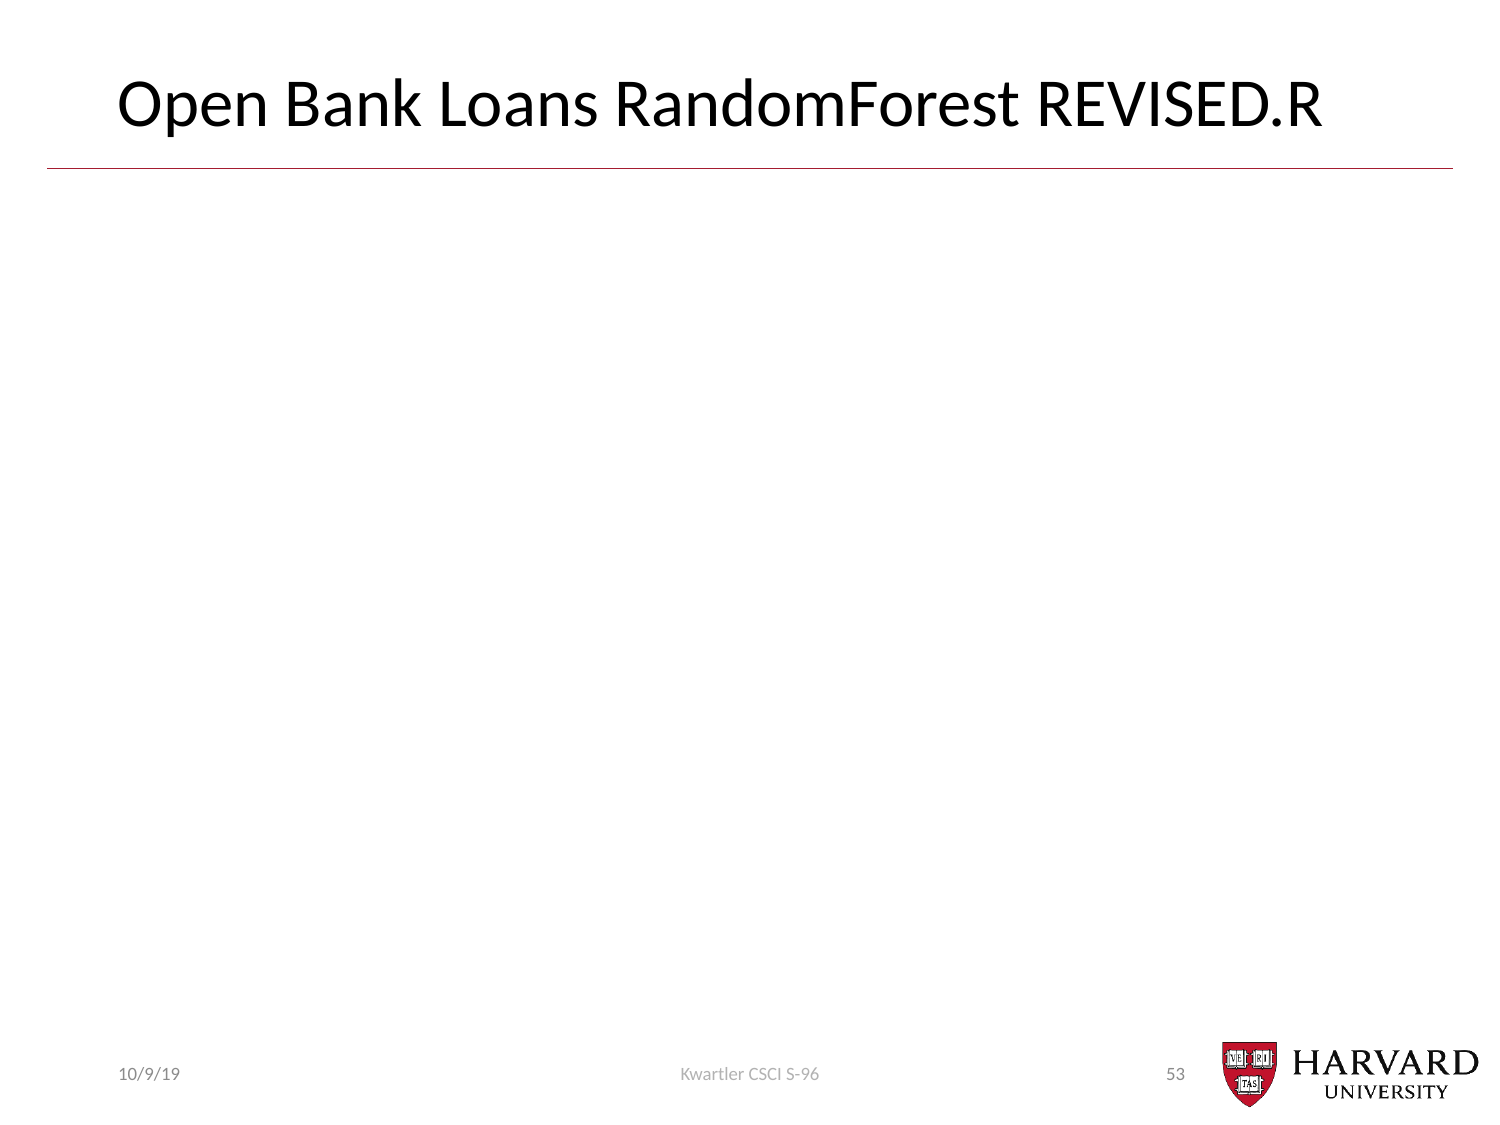

# Open Bank Loans RandomForest REVISED.R
10/9/19
Kwartler CSCI S-96
53